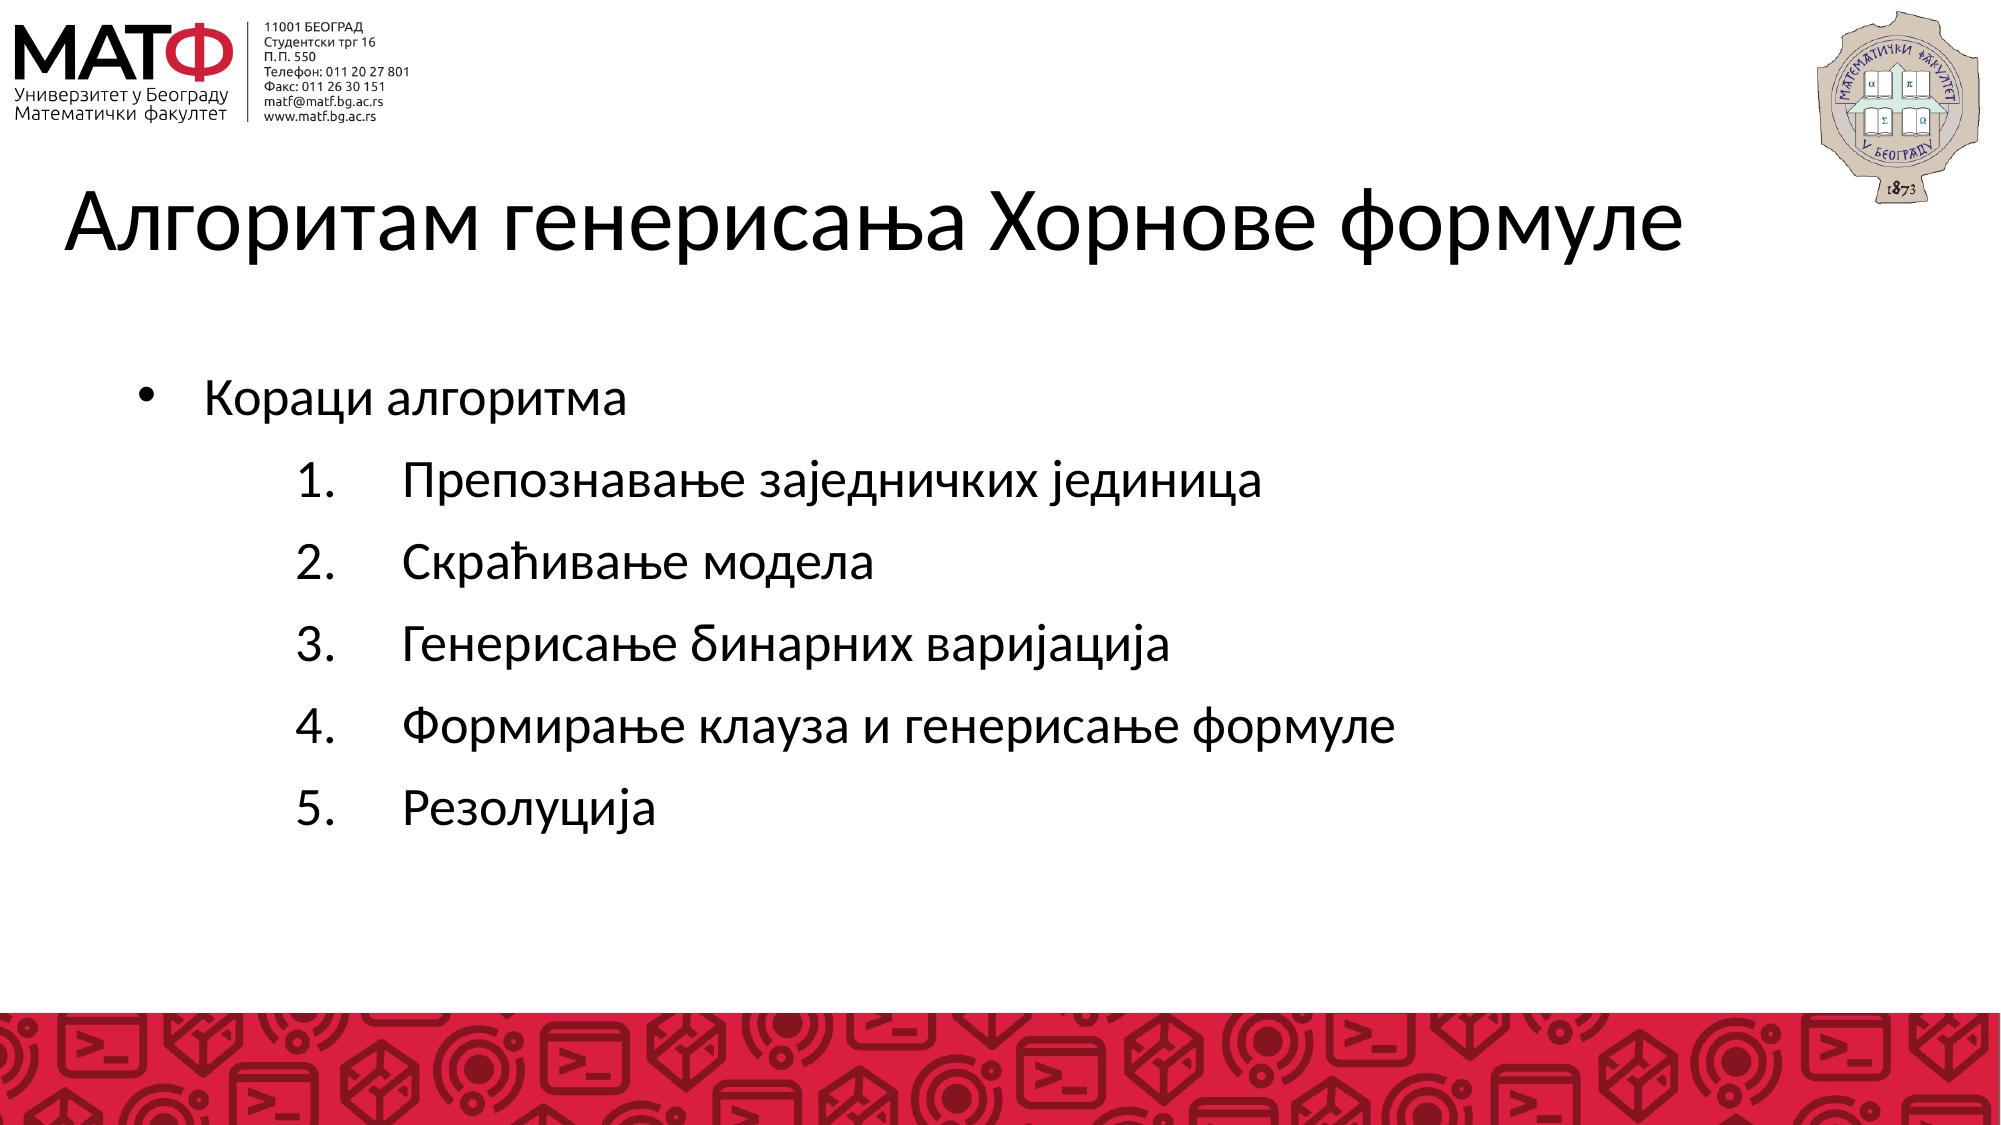

# Алгоритам генерисања Хорнове формуле

Кораци алгоритма
 Препознавање заједничких јединица
 Скраћивање модела
 Генерисање бинарних варијација
 Формирање клауза и генерисање формуле
 Резолуција